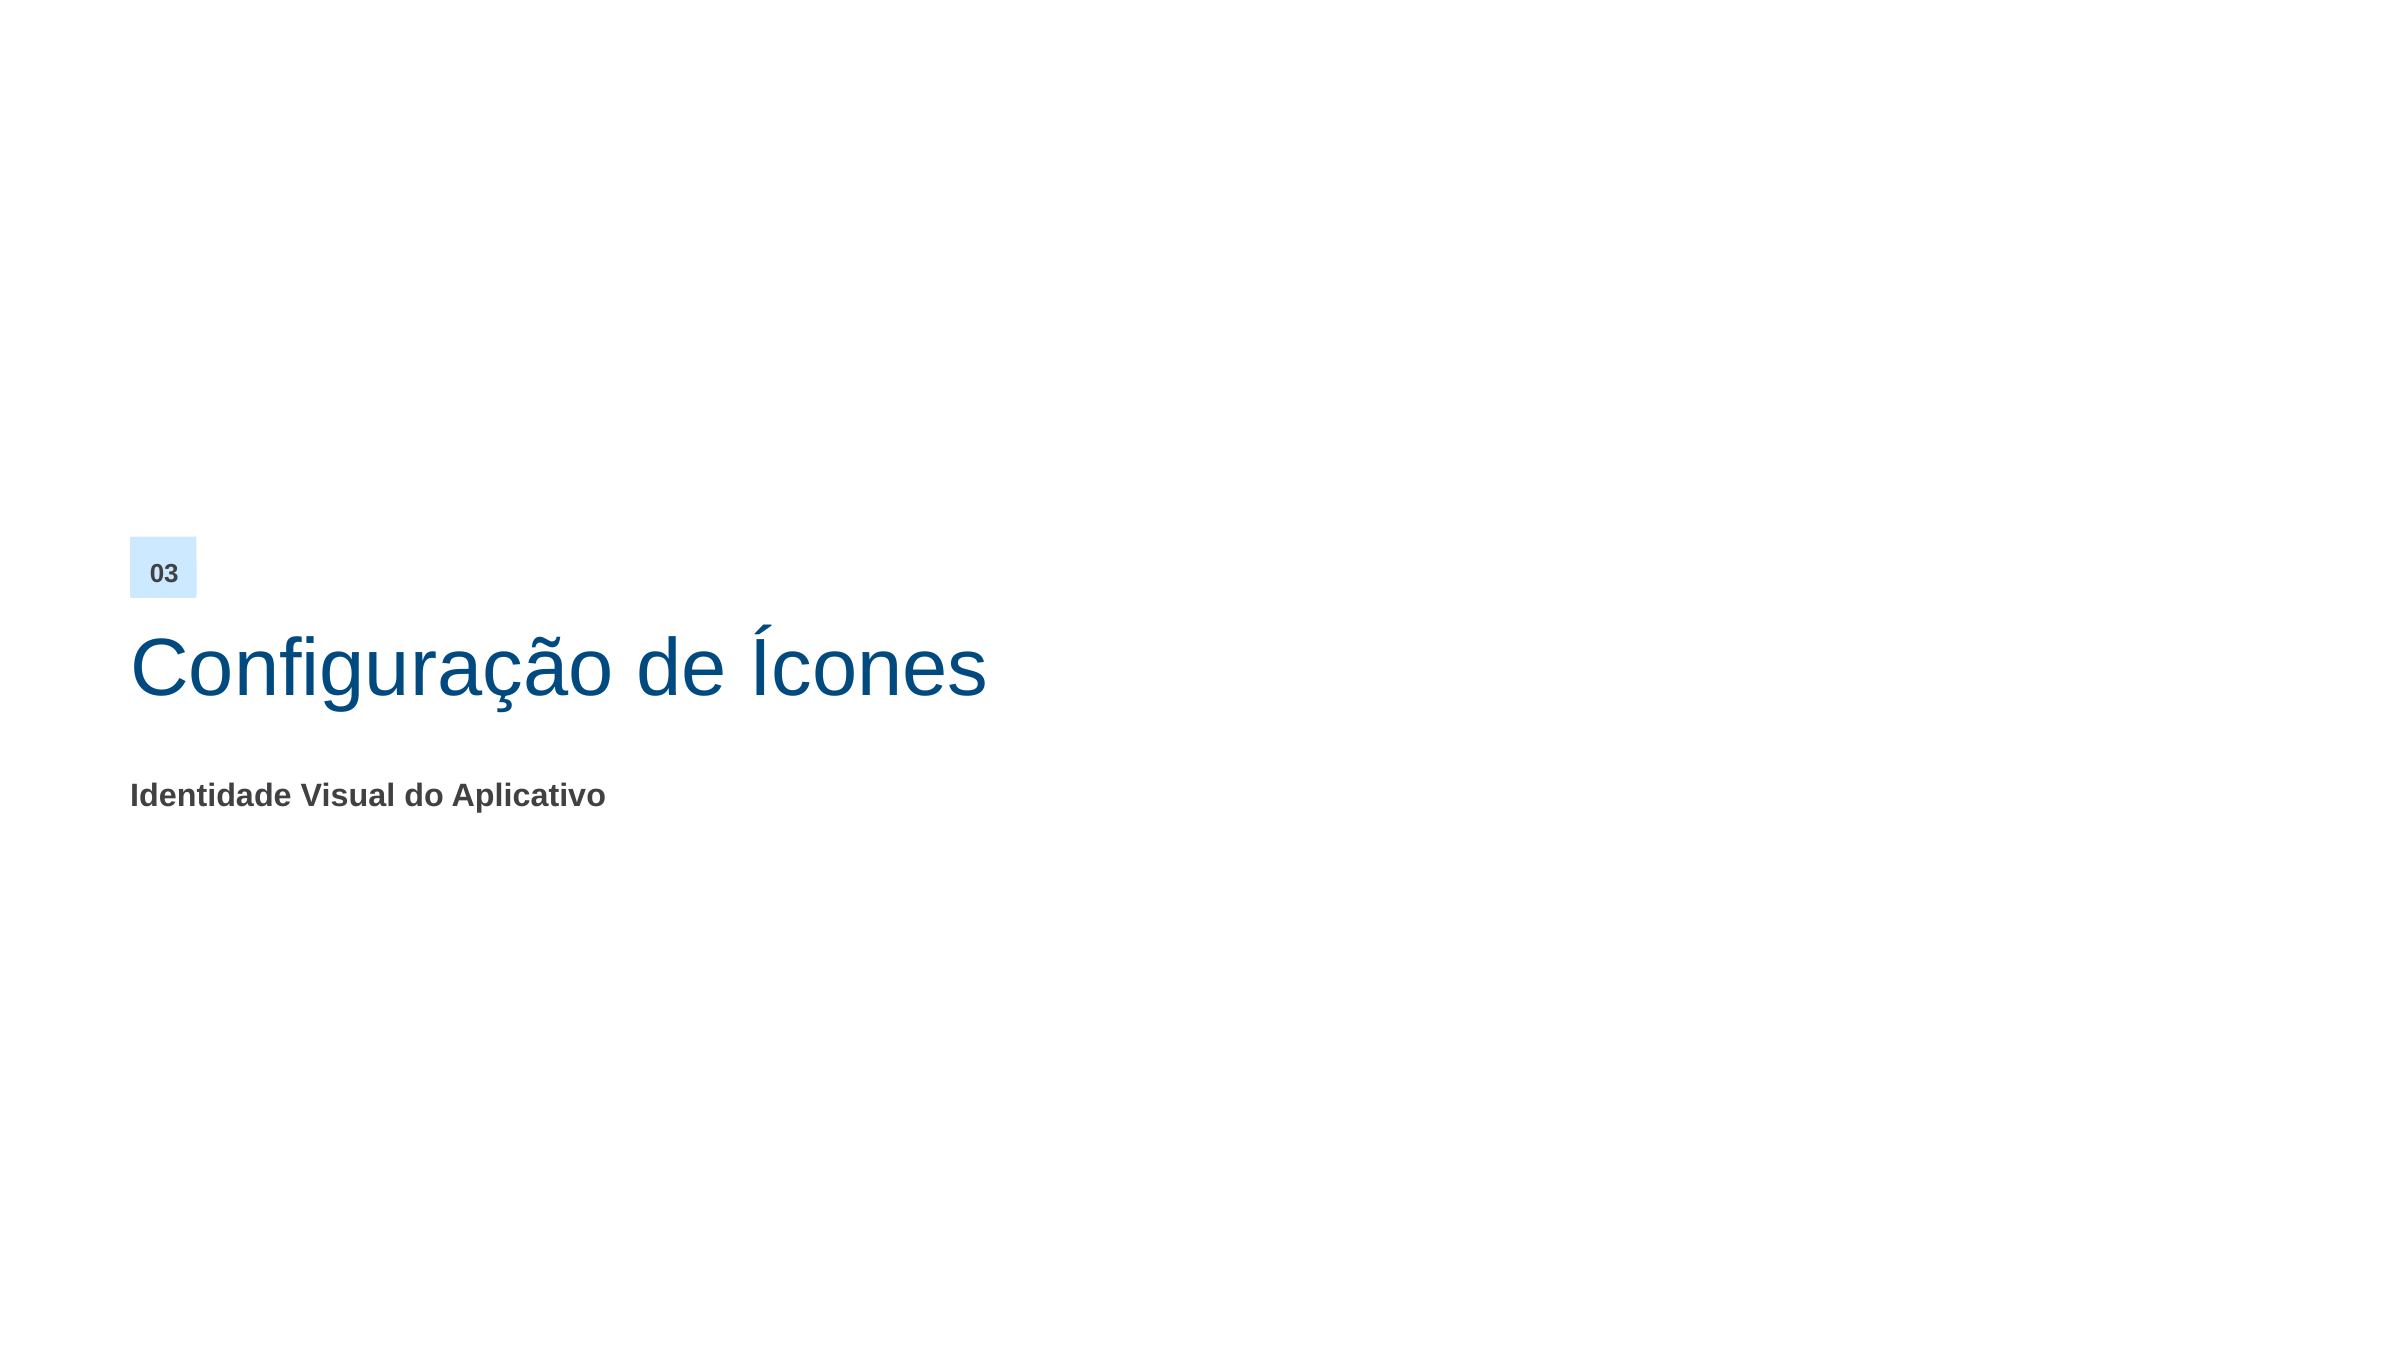

03
Configuração de Ícones
Identidade Visual do Aplicativo